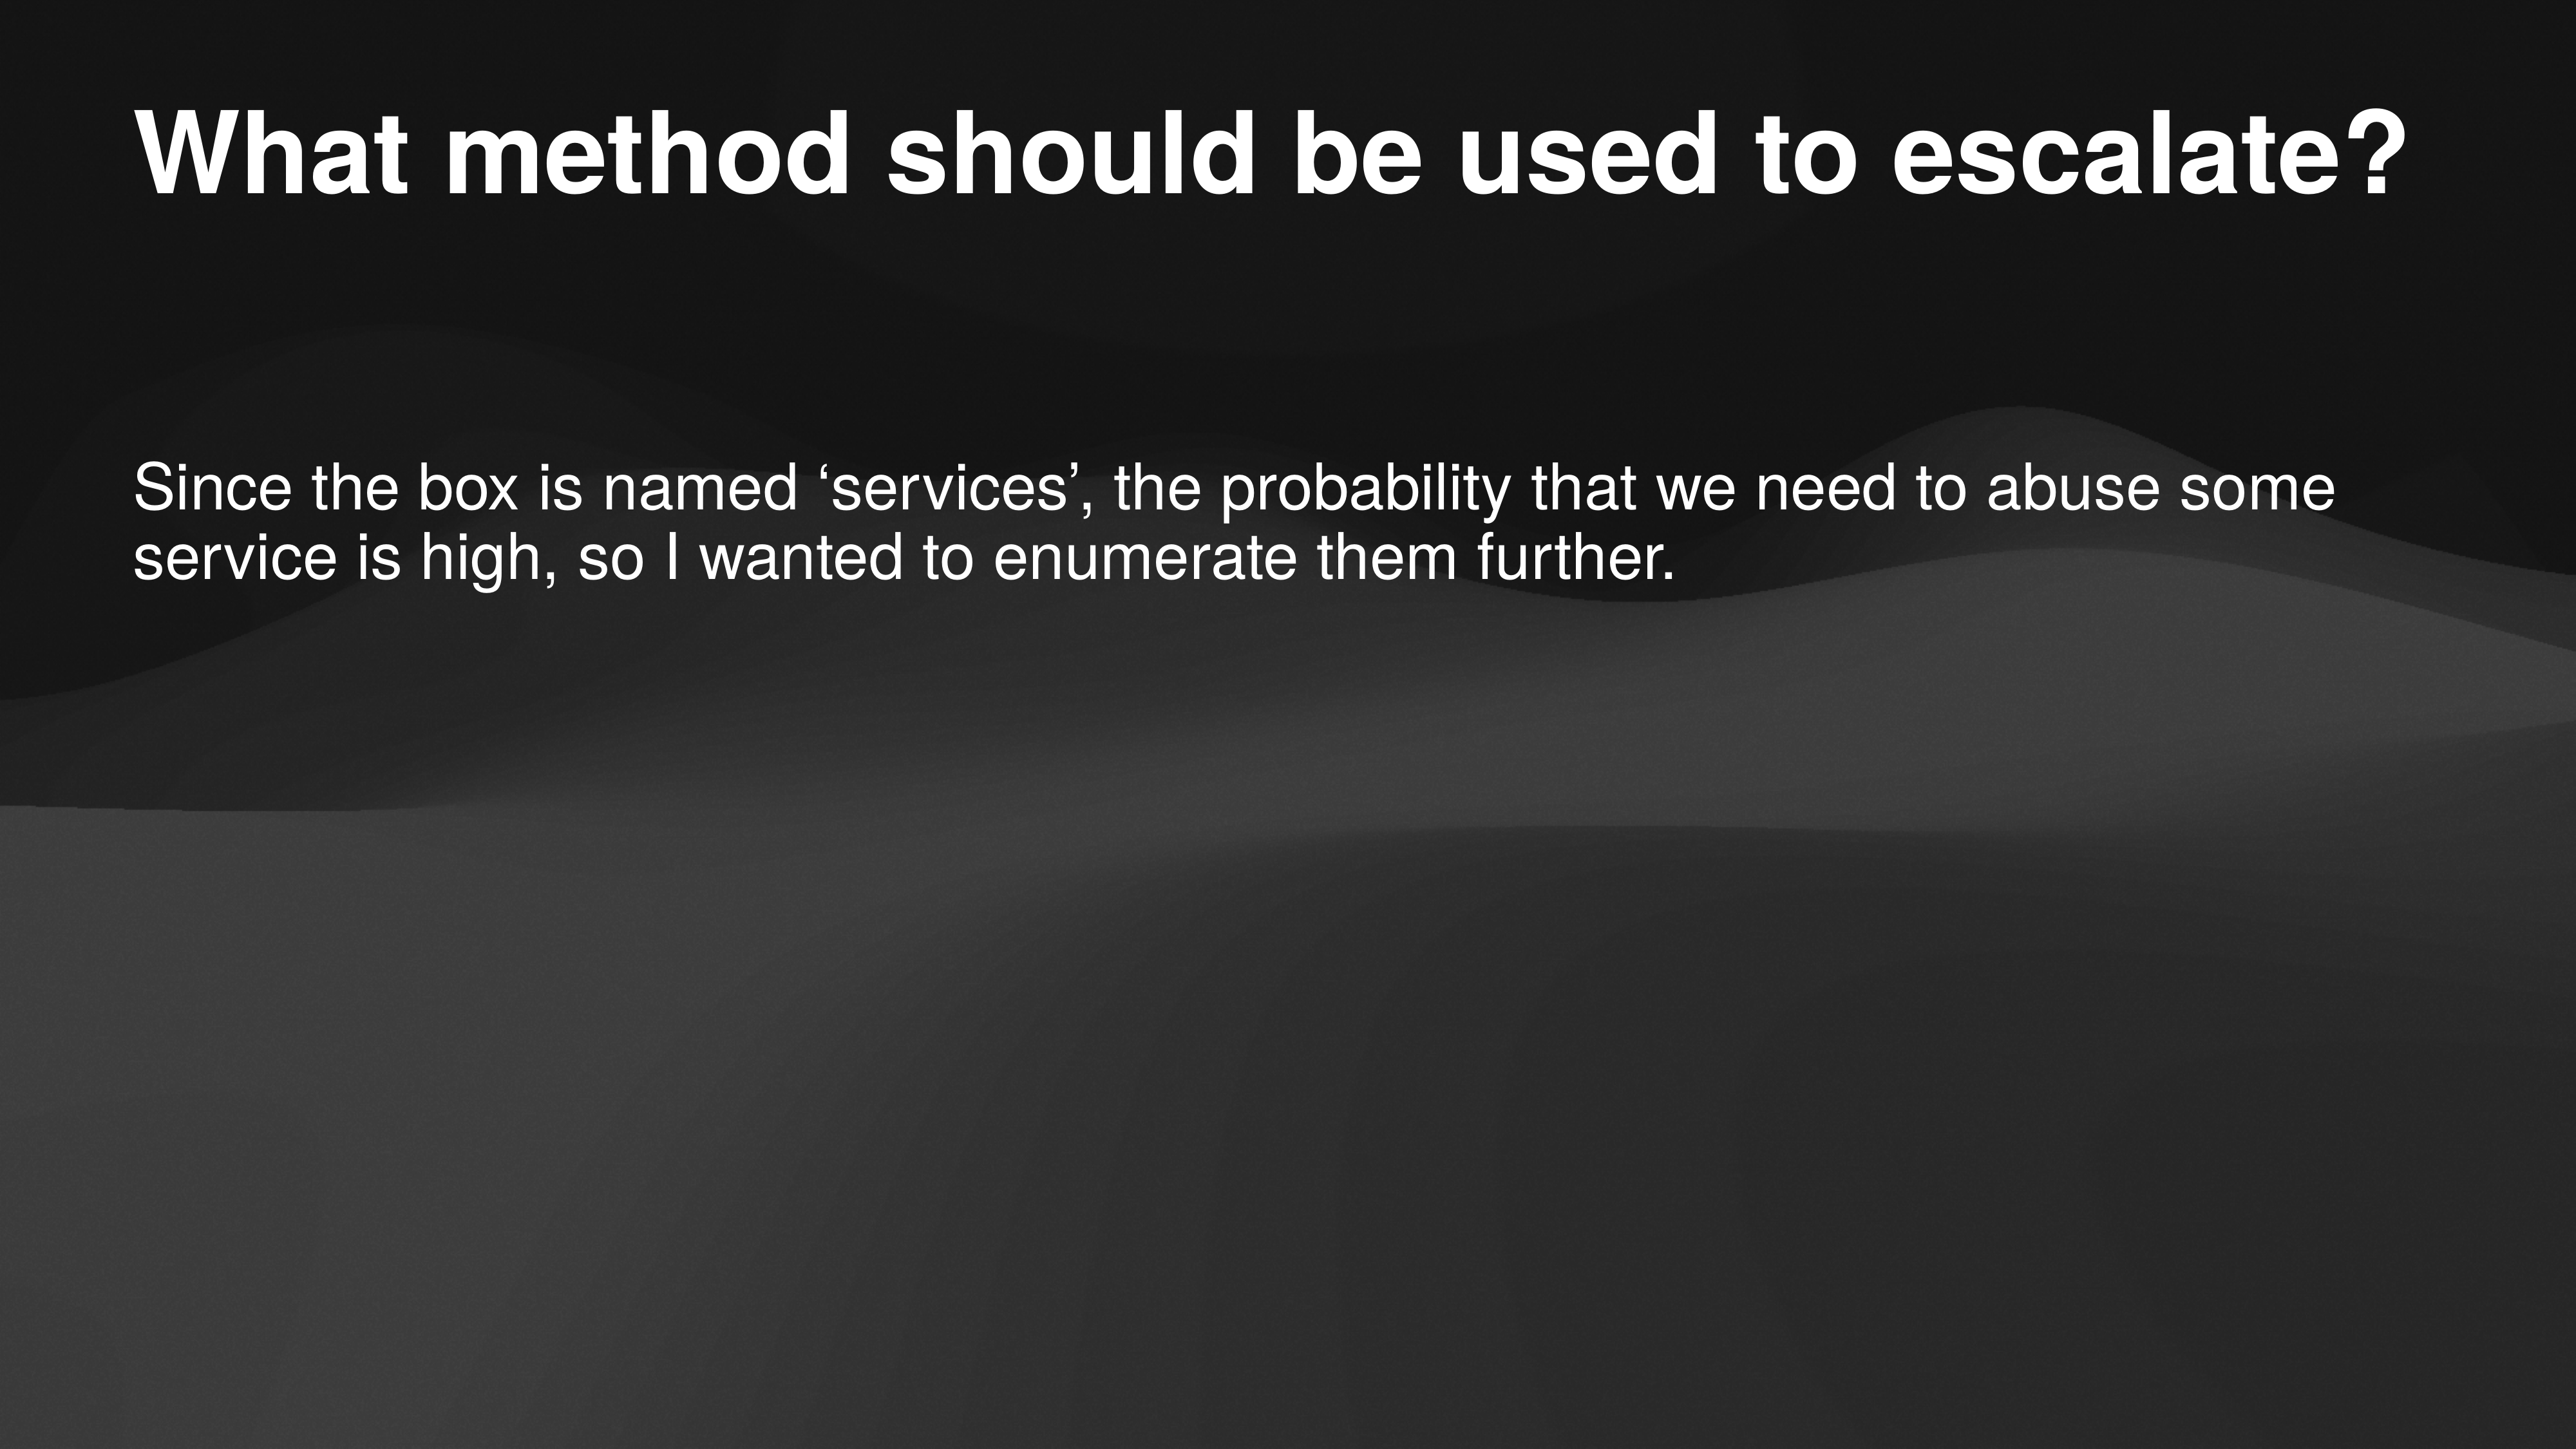

# What method should be used to escalate?

Since the box is named ‘services’, the probability that we need to abuse some service is high, so I wanted to enumerate them further.